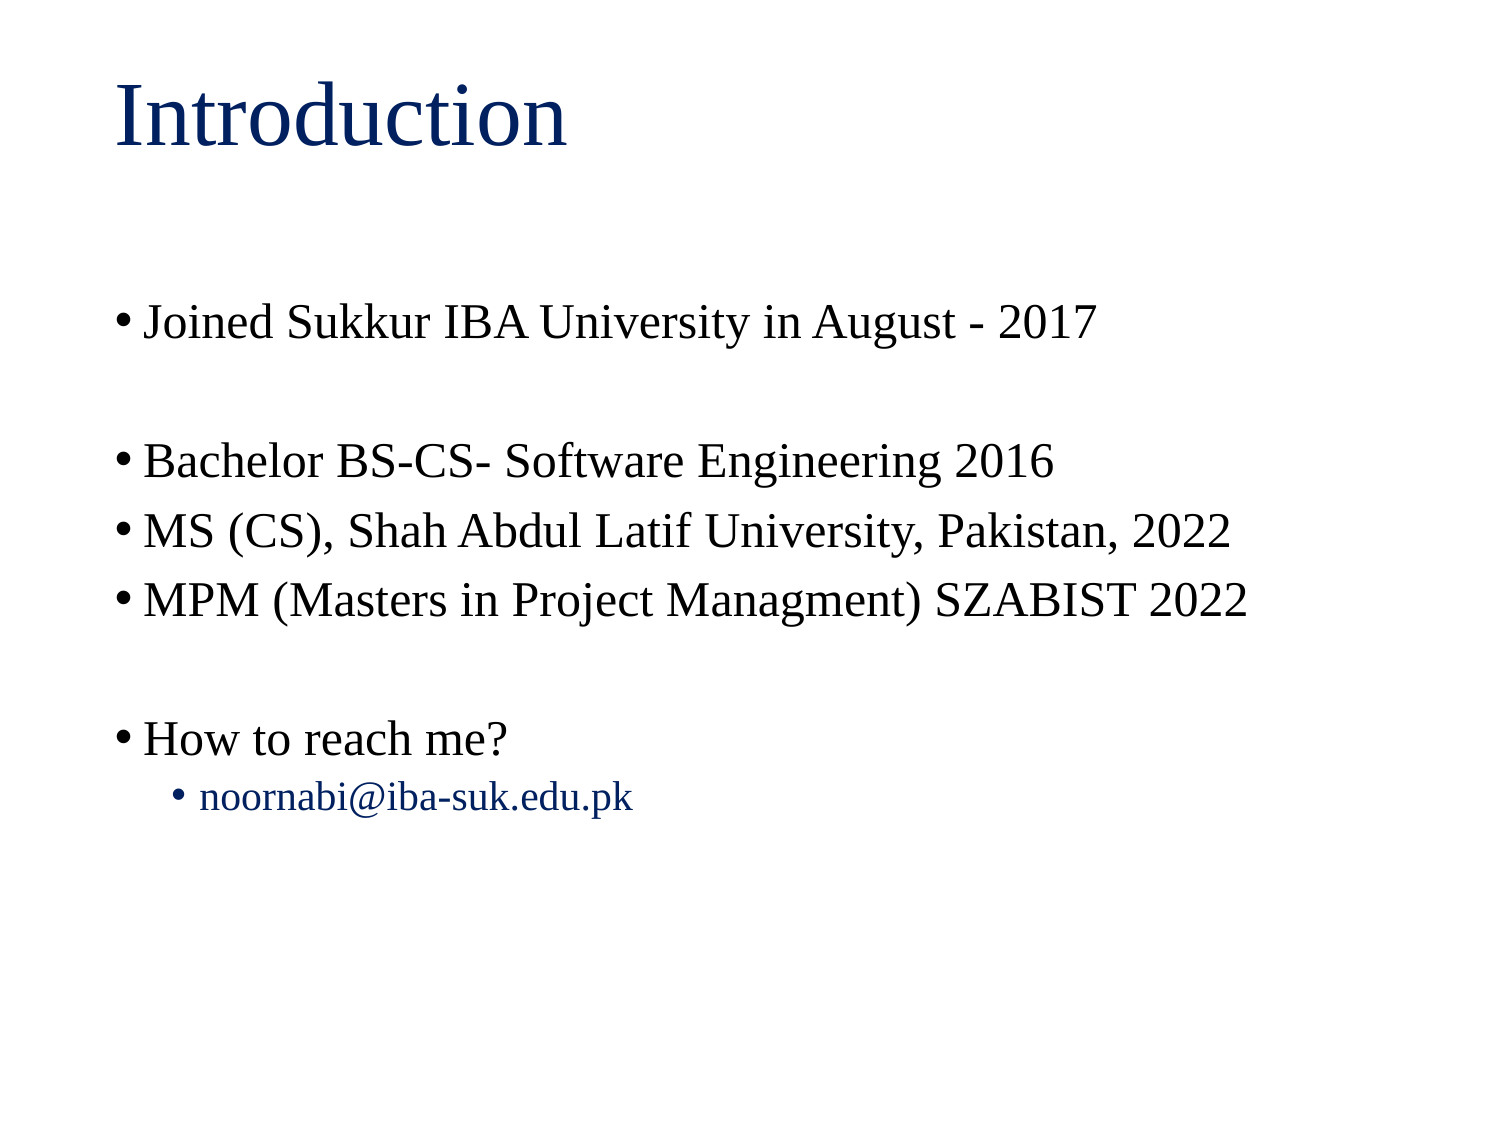

# Introduction
Joined Sukkur IBA University in August - 2017

Bachelor BS-CS- Software Engineering 2016
MS (CS), Shah Abdul Latif University, Pakistan, 2022
MPM (Masters in Project Managment) SZABIST 2022

How to reach me?
noornabi@iba-suk.edu.pk